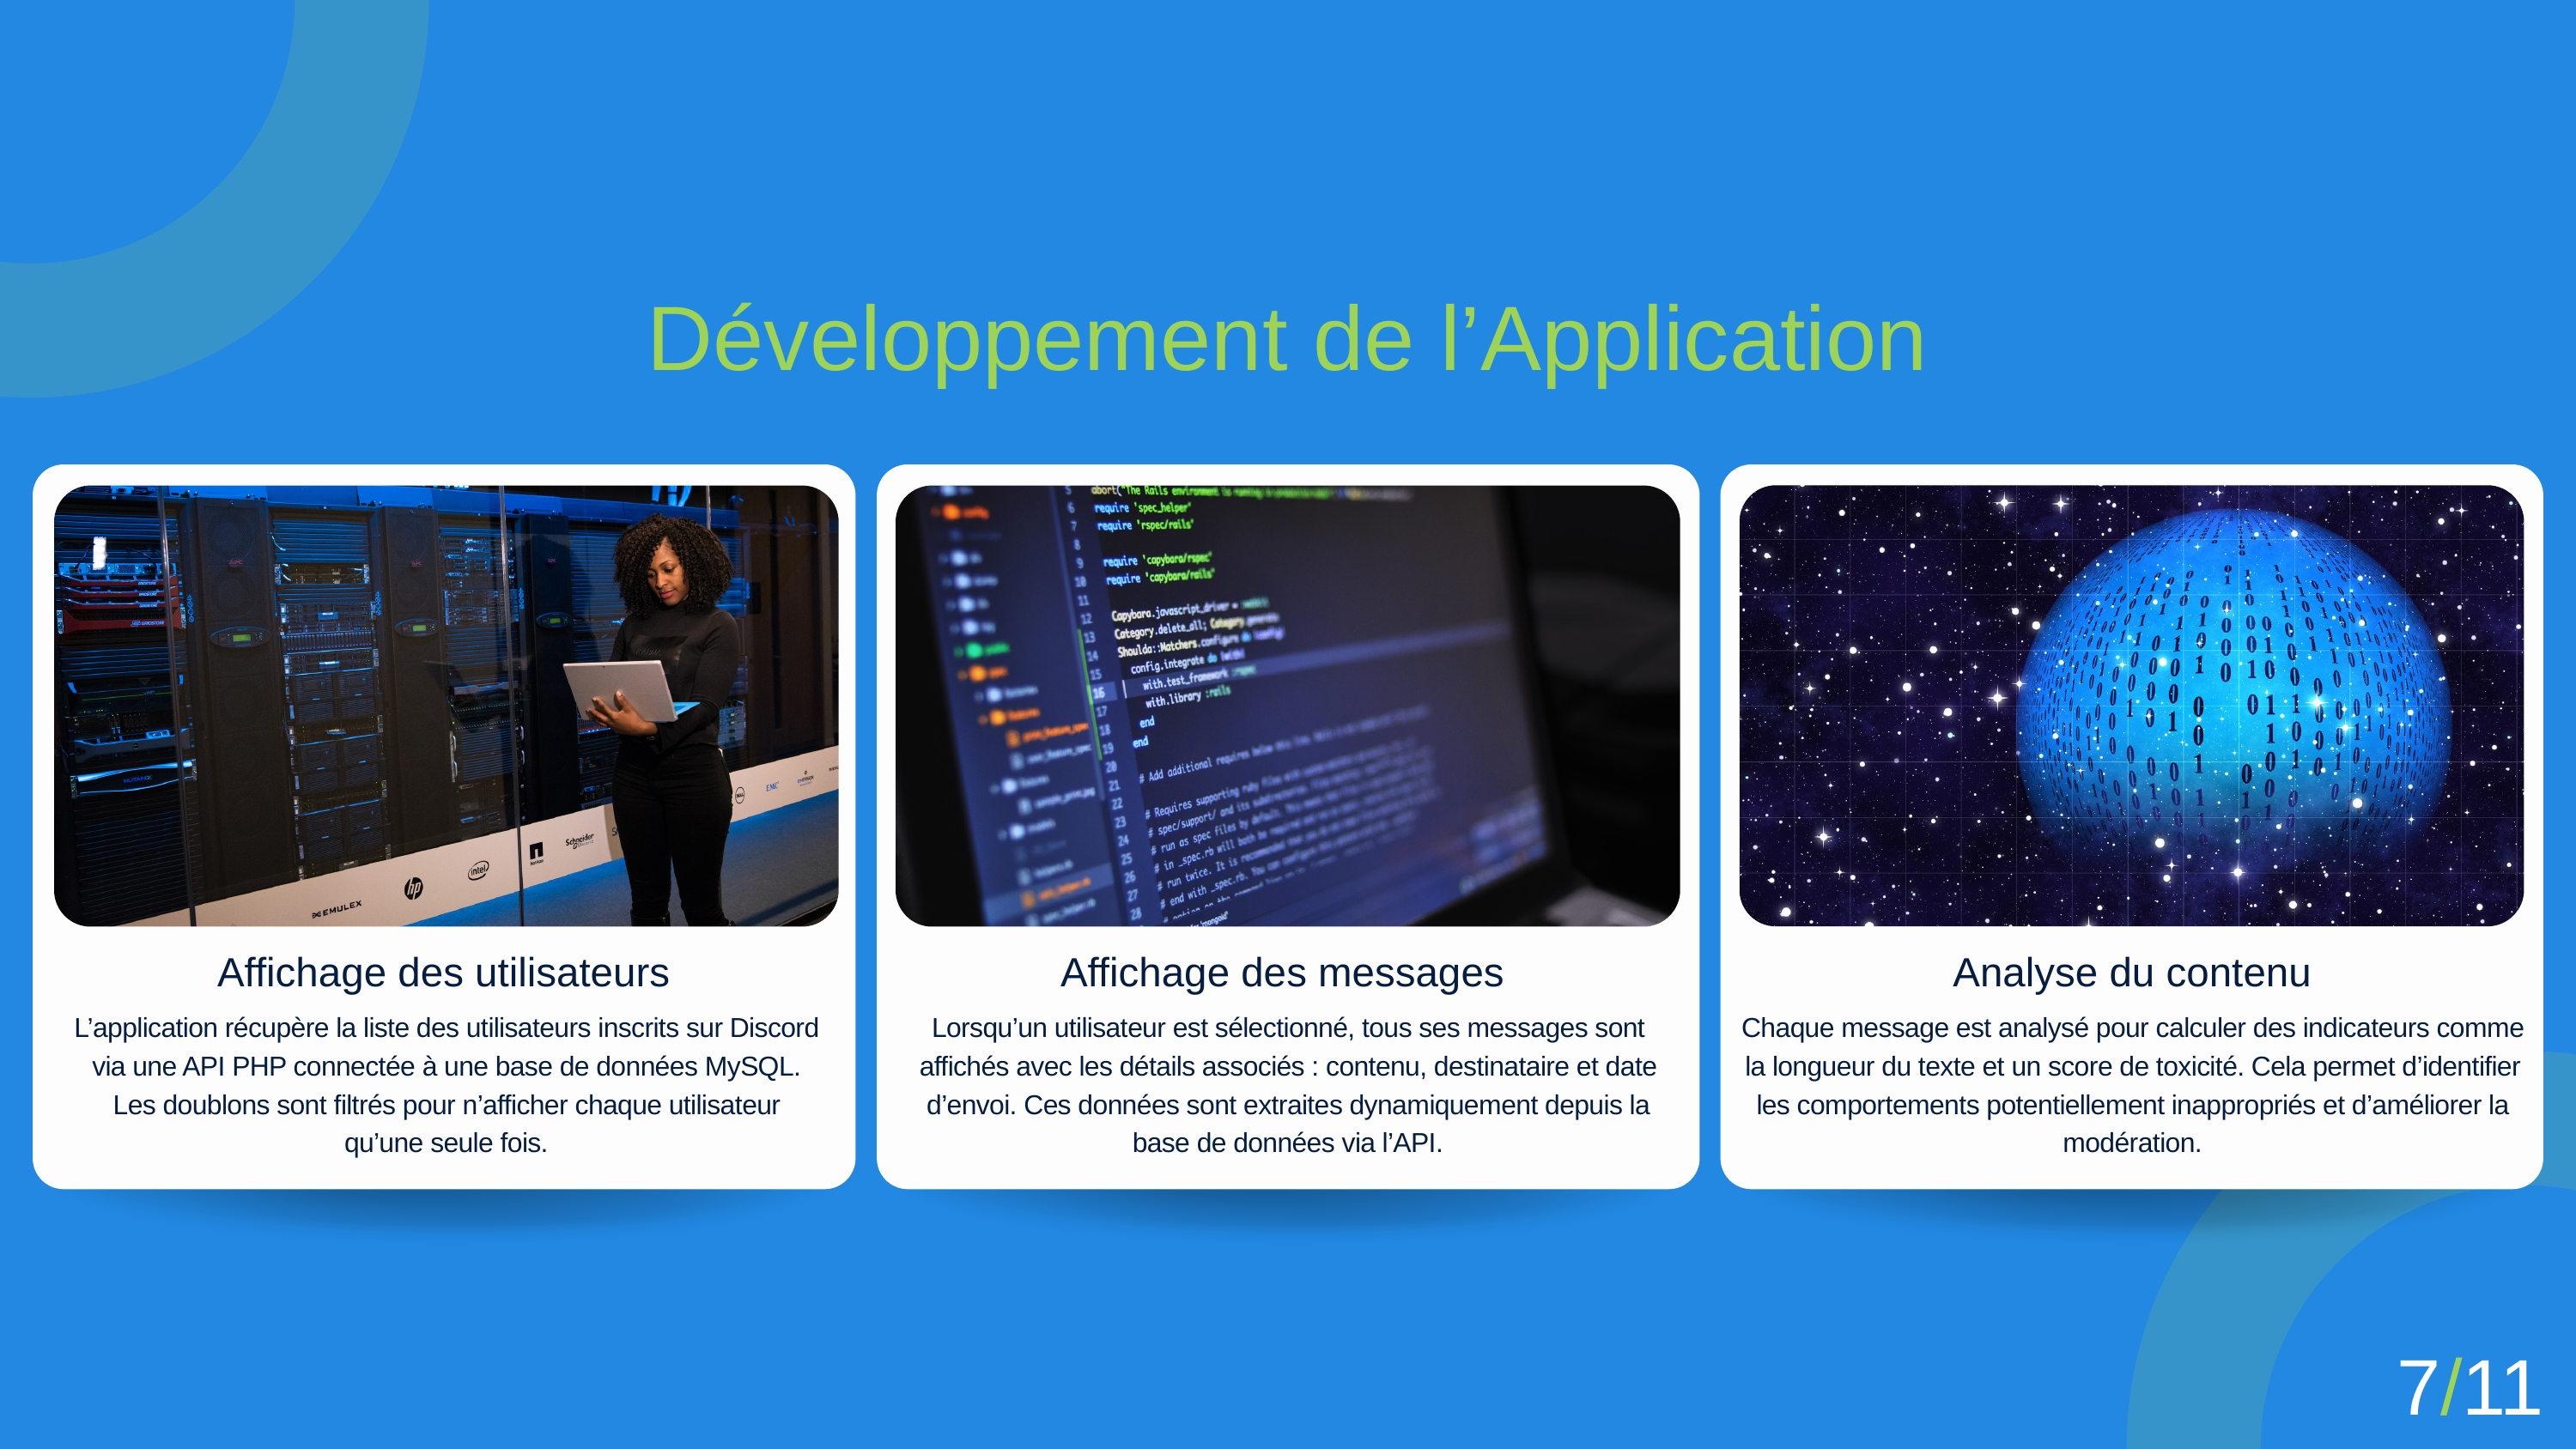

Développement de l’Application

Affichage des utilisateurs
L’application récupère la liste des utilisateurs inscrits sur Discord via une API PHP connectée à une base de données MySQL. Les doublons sont filtrés pour n’afficher chaque utilisateur qu’une seule fois.

Affichage des messages
Lorsqu’un utilisateur est sélectionné, tous ses messages sont affichés avec les détails associés : contenu, destinataire et date d’envoi. Ces données sont extraites dynamiquement depuis la base de données via l’API.

Analyse du contenu
Chaque message est analysé pour calculer des indicateurs comme la longueur du texte et un score de toxicité. Cela permet d’identifier les comportements potentiellement inappropriés et d’améliorer la modération.

7/11